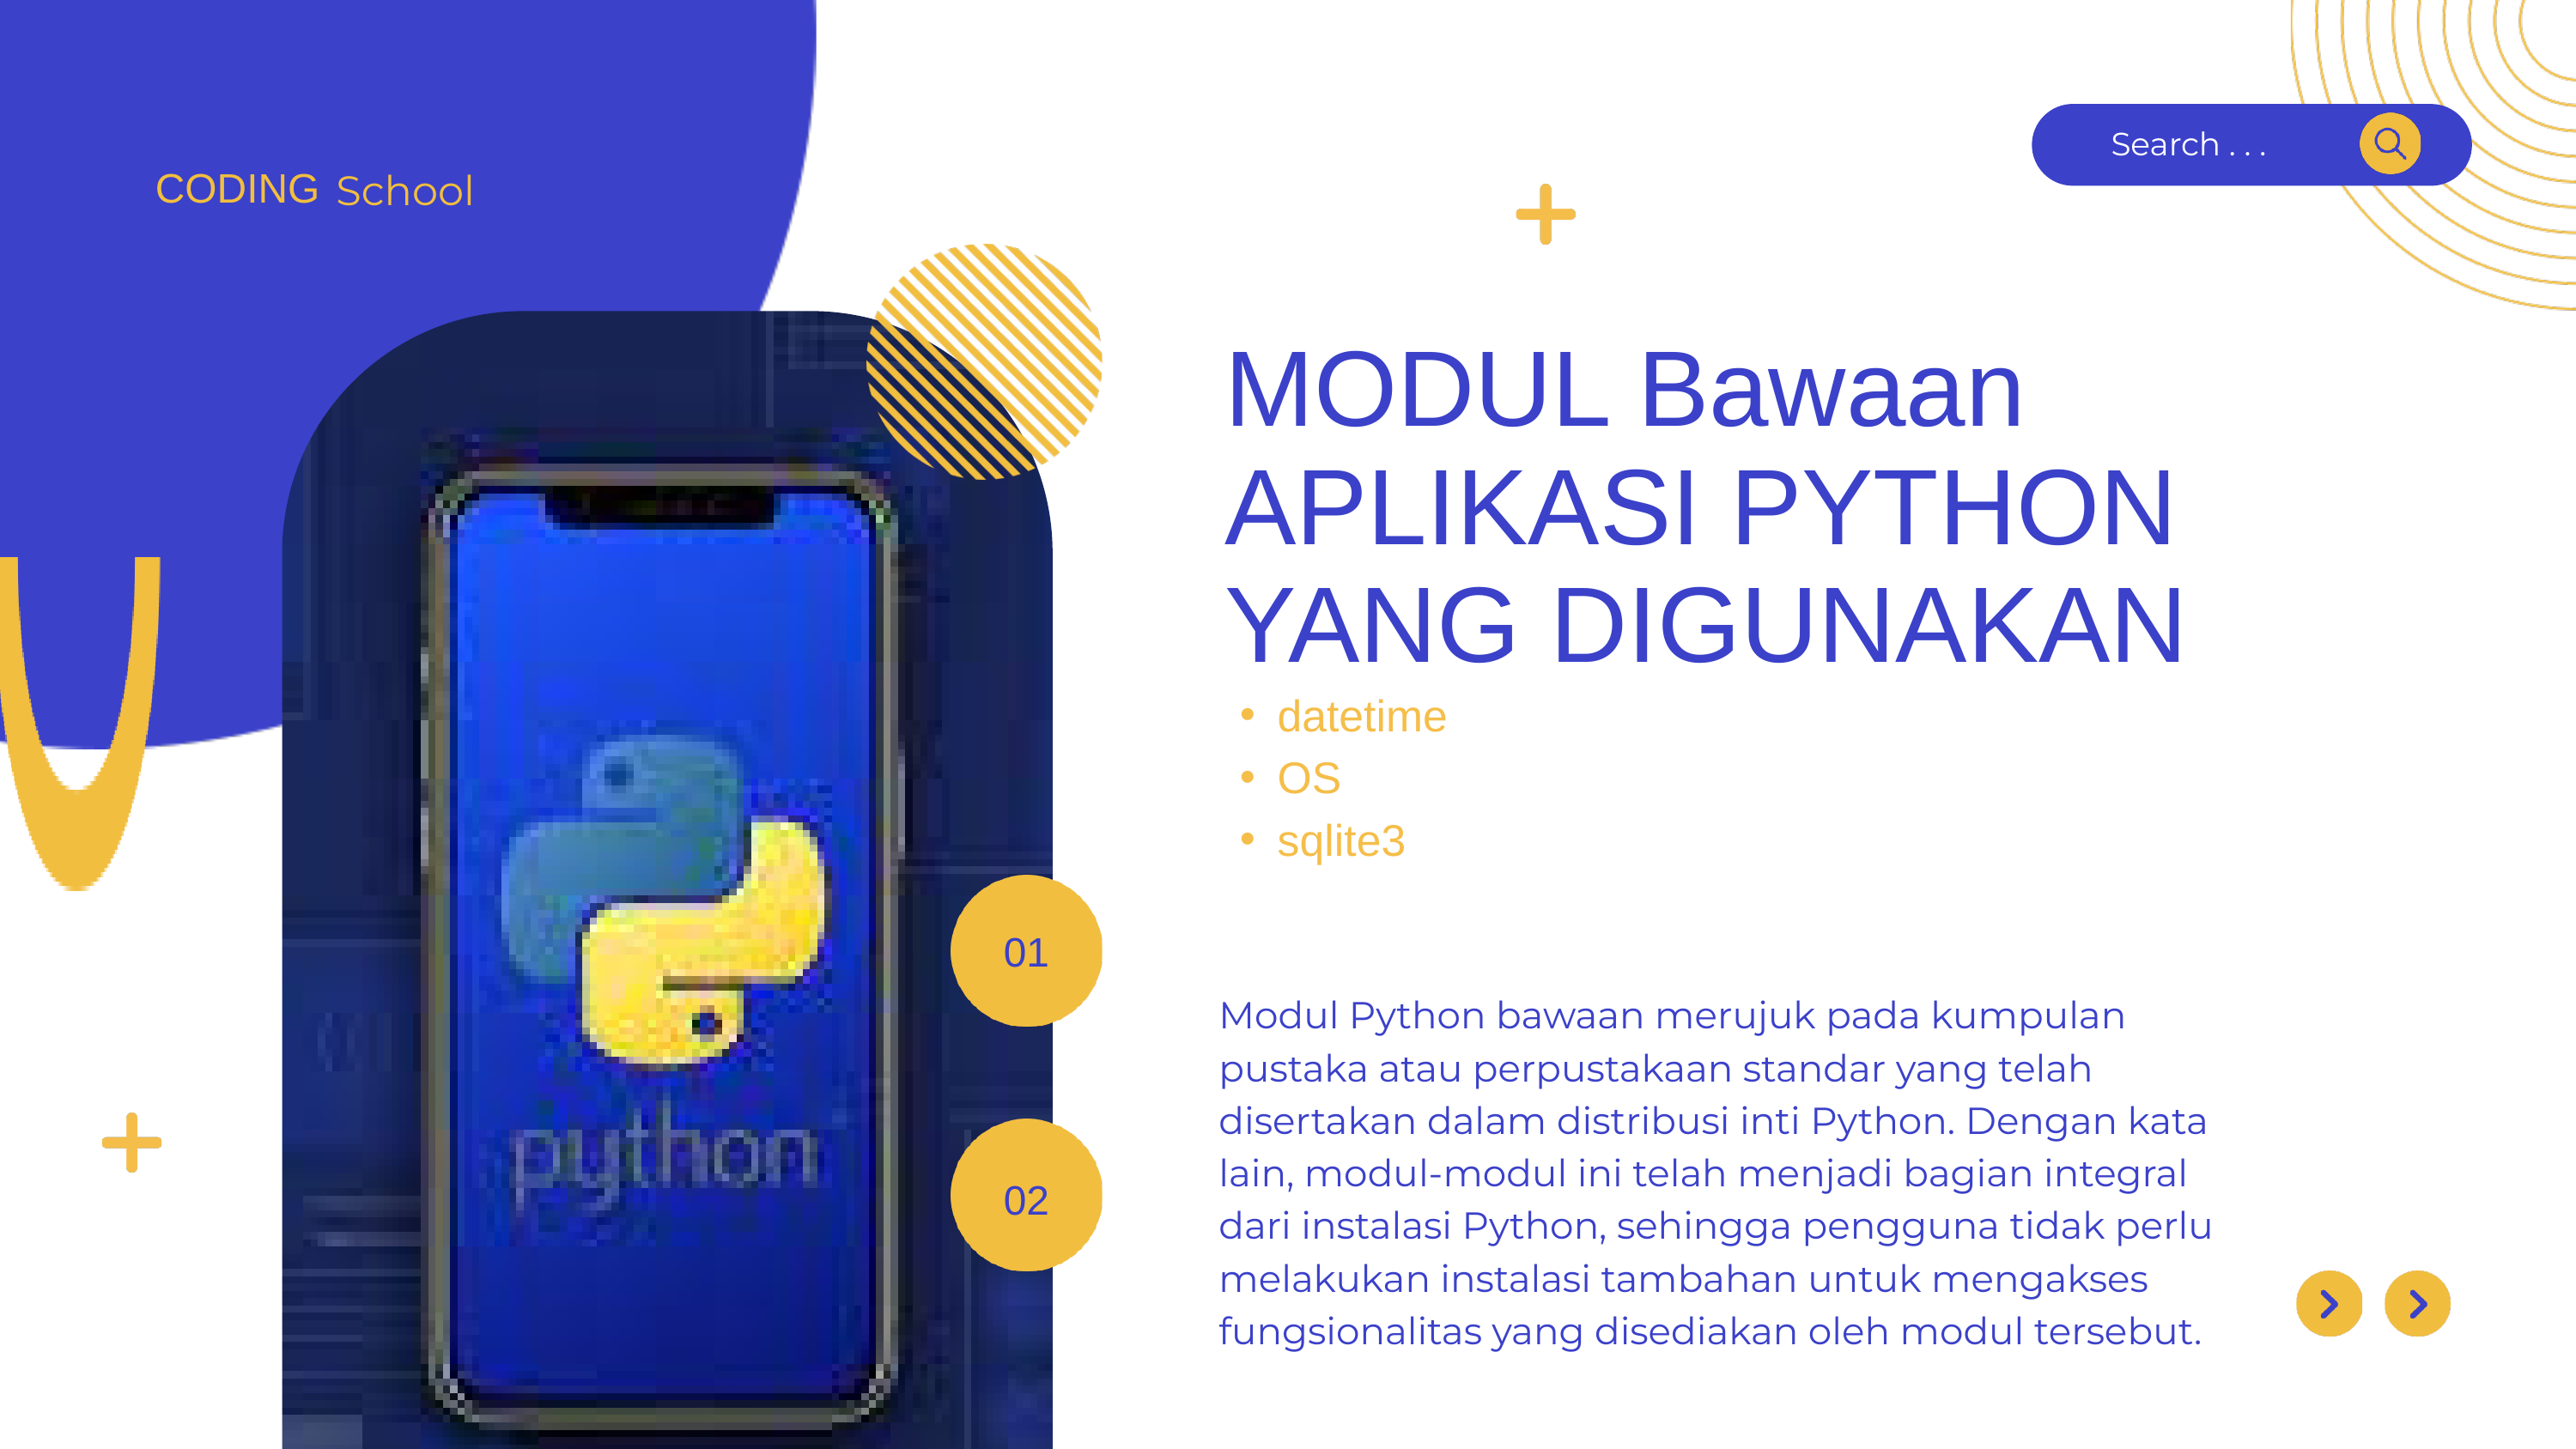

Search . . .

CODING
School

MODUL Bawaan APLIKASI PYTHON YANG DIGUNAKAN

datetime
OS
sqlite3

01
Modul Python bawaan merujuk pada kumpulan pustaka atau perpustakaan standar yang telah disertakan dalam distribusi inti Python. Dengan kata lain, modul-modul ini telah menjadi bagian integral dari instalasi Python, sehingga pengguna tidak perlu melakukan instalasi tambahan untuk mengakses fungsionalitas yang disediakan oleh modul tersebut.

02